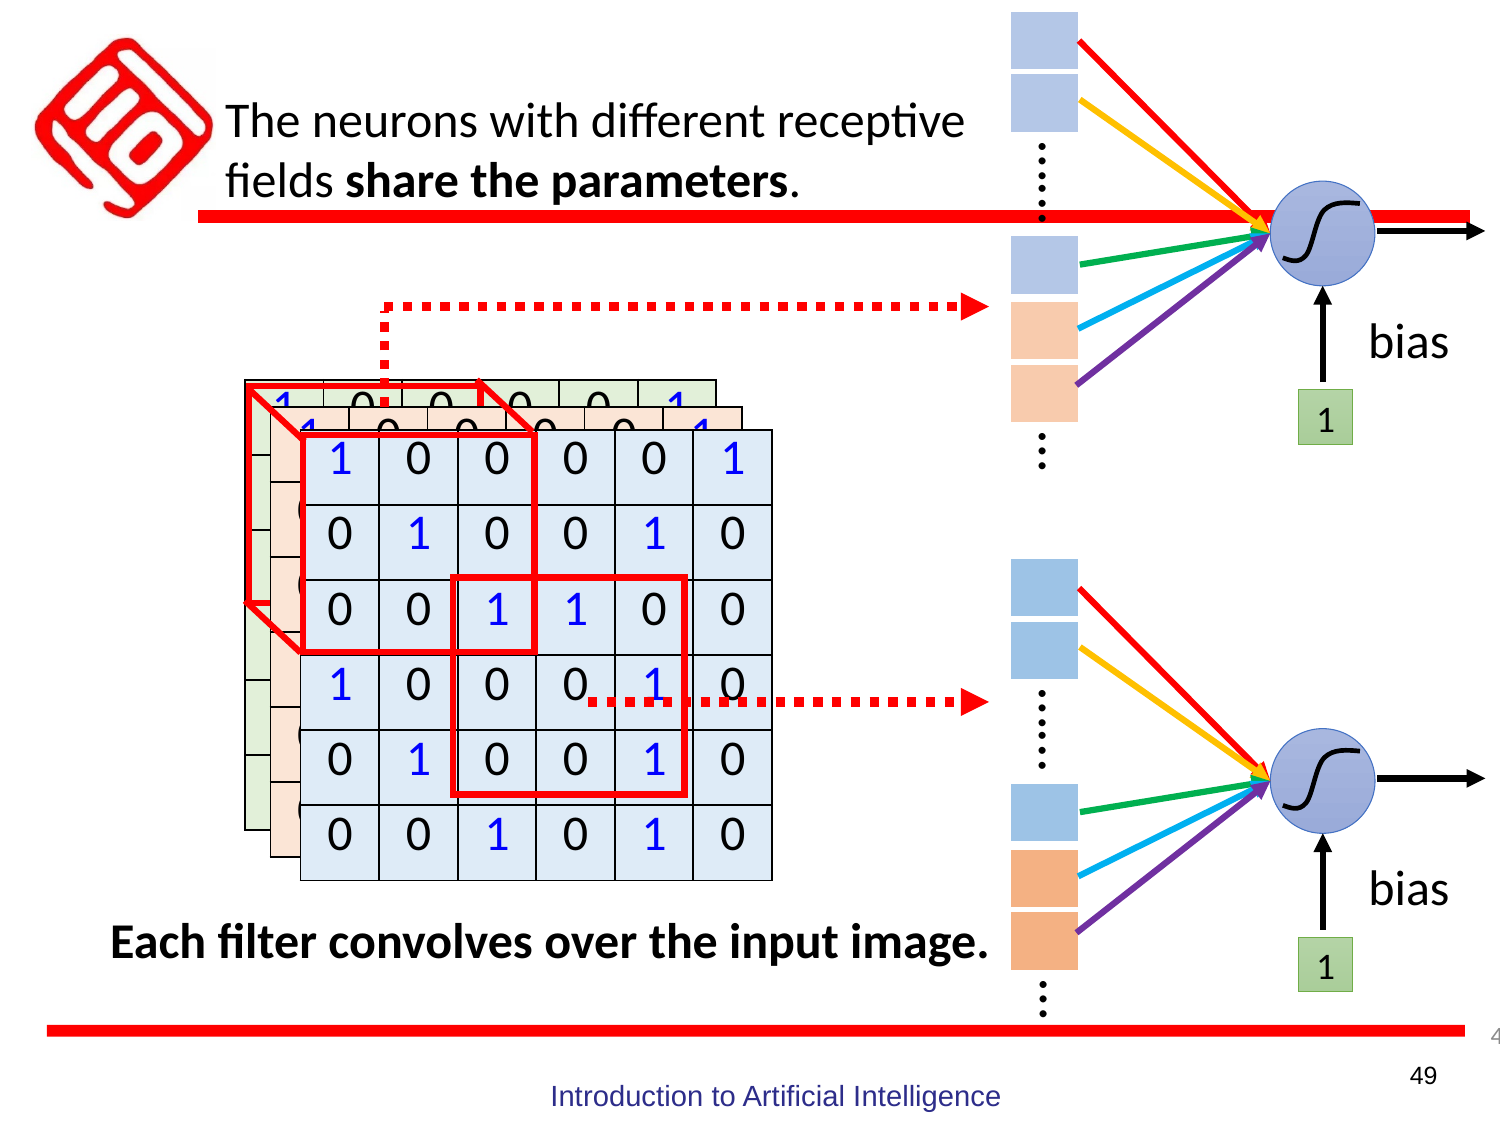

|  |
| --- |
|  |
The neurons with different receptive fields share the parameters.
…...

|  |
| --- |
bias
|  |
| --- |
|  |
| 1 | 0 | 0 | 0 | 0 | 1 |
| --- | --- | --- | --- | --- | --- |
| 0 | 1 | 0 | 0 | 1 | 0 |
| 0 | 0 | 1 | 1 | 0 | 0 |
| 1 | 0 | 0 | 0 | 1 | 0 |
| 0 | 1 | 0 | 0 | 1 | 0 |
| 0 | 0 | 1 | 0 | 1 | 0 |

1
| 1 | 0 | 0 | 0 | 0 | 1 |
| --- | --- | --- | --- | --- | --- |
| 0 | 1 | 0 | 0 | 1 | 0 |
| 0 | 0 | 1 | 1 | 0 | 0 |
| 1 | 0 | 0 | 0 | 1 | 0 |
| 0 | 1 | 0 | 0 | 1 | 0 |
| 0 | 0 | 1 | 0 | 1 | 0 |
| 1 | 0 | 0 | 0 | 0 | 1 |
| --- | --- | --- | --- | --- | --- |
| 0 | 1 | 0 | 0 | 1 | 0 |
| 0 | 0 | 1 | 1 | 0 | 0 |
| 1 | 0 | 0 | 0 | 1 | 0 |
| 0 | 1 | 0 | 0 | 1 | 0 |
| 0 | 0 | 1 | 0 | 1 | 0 |

…
|  |
| --- |
|  |

…...

|  |
| --- |
bias
|  |
| --- |
|  |
Each filter convolves over the input image.
1
…
49
49
Introduction to Artificial Intelligence